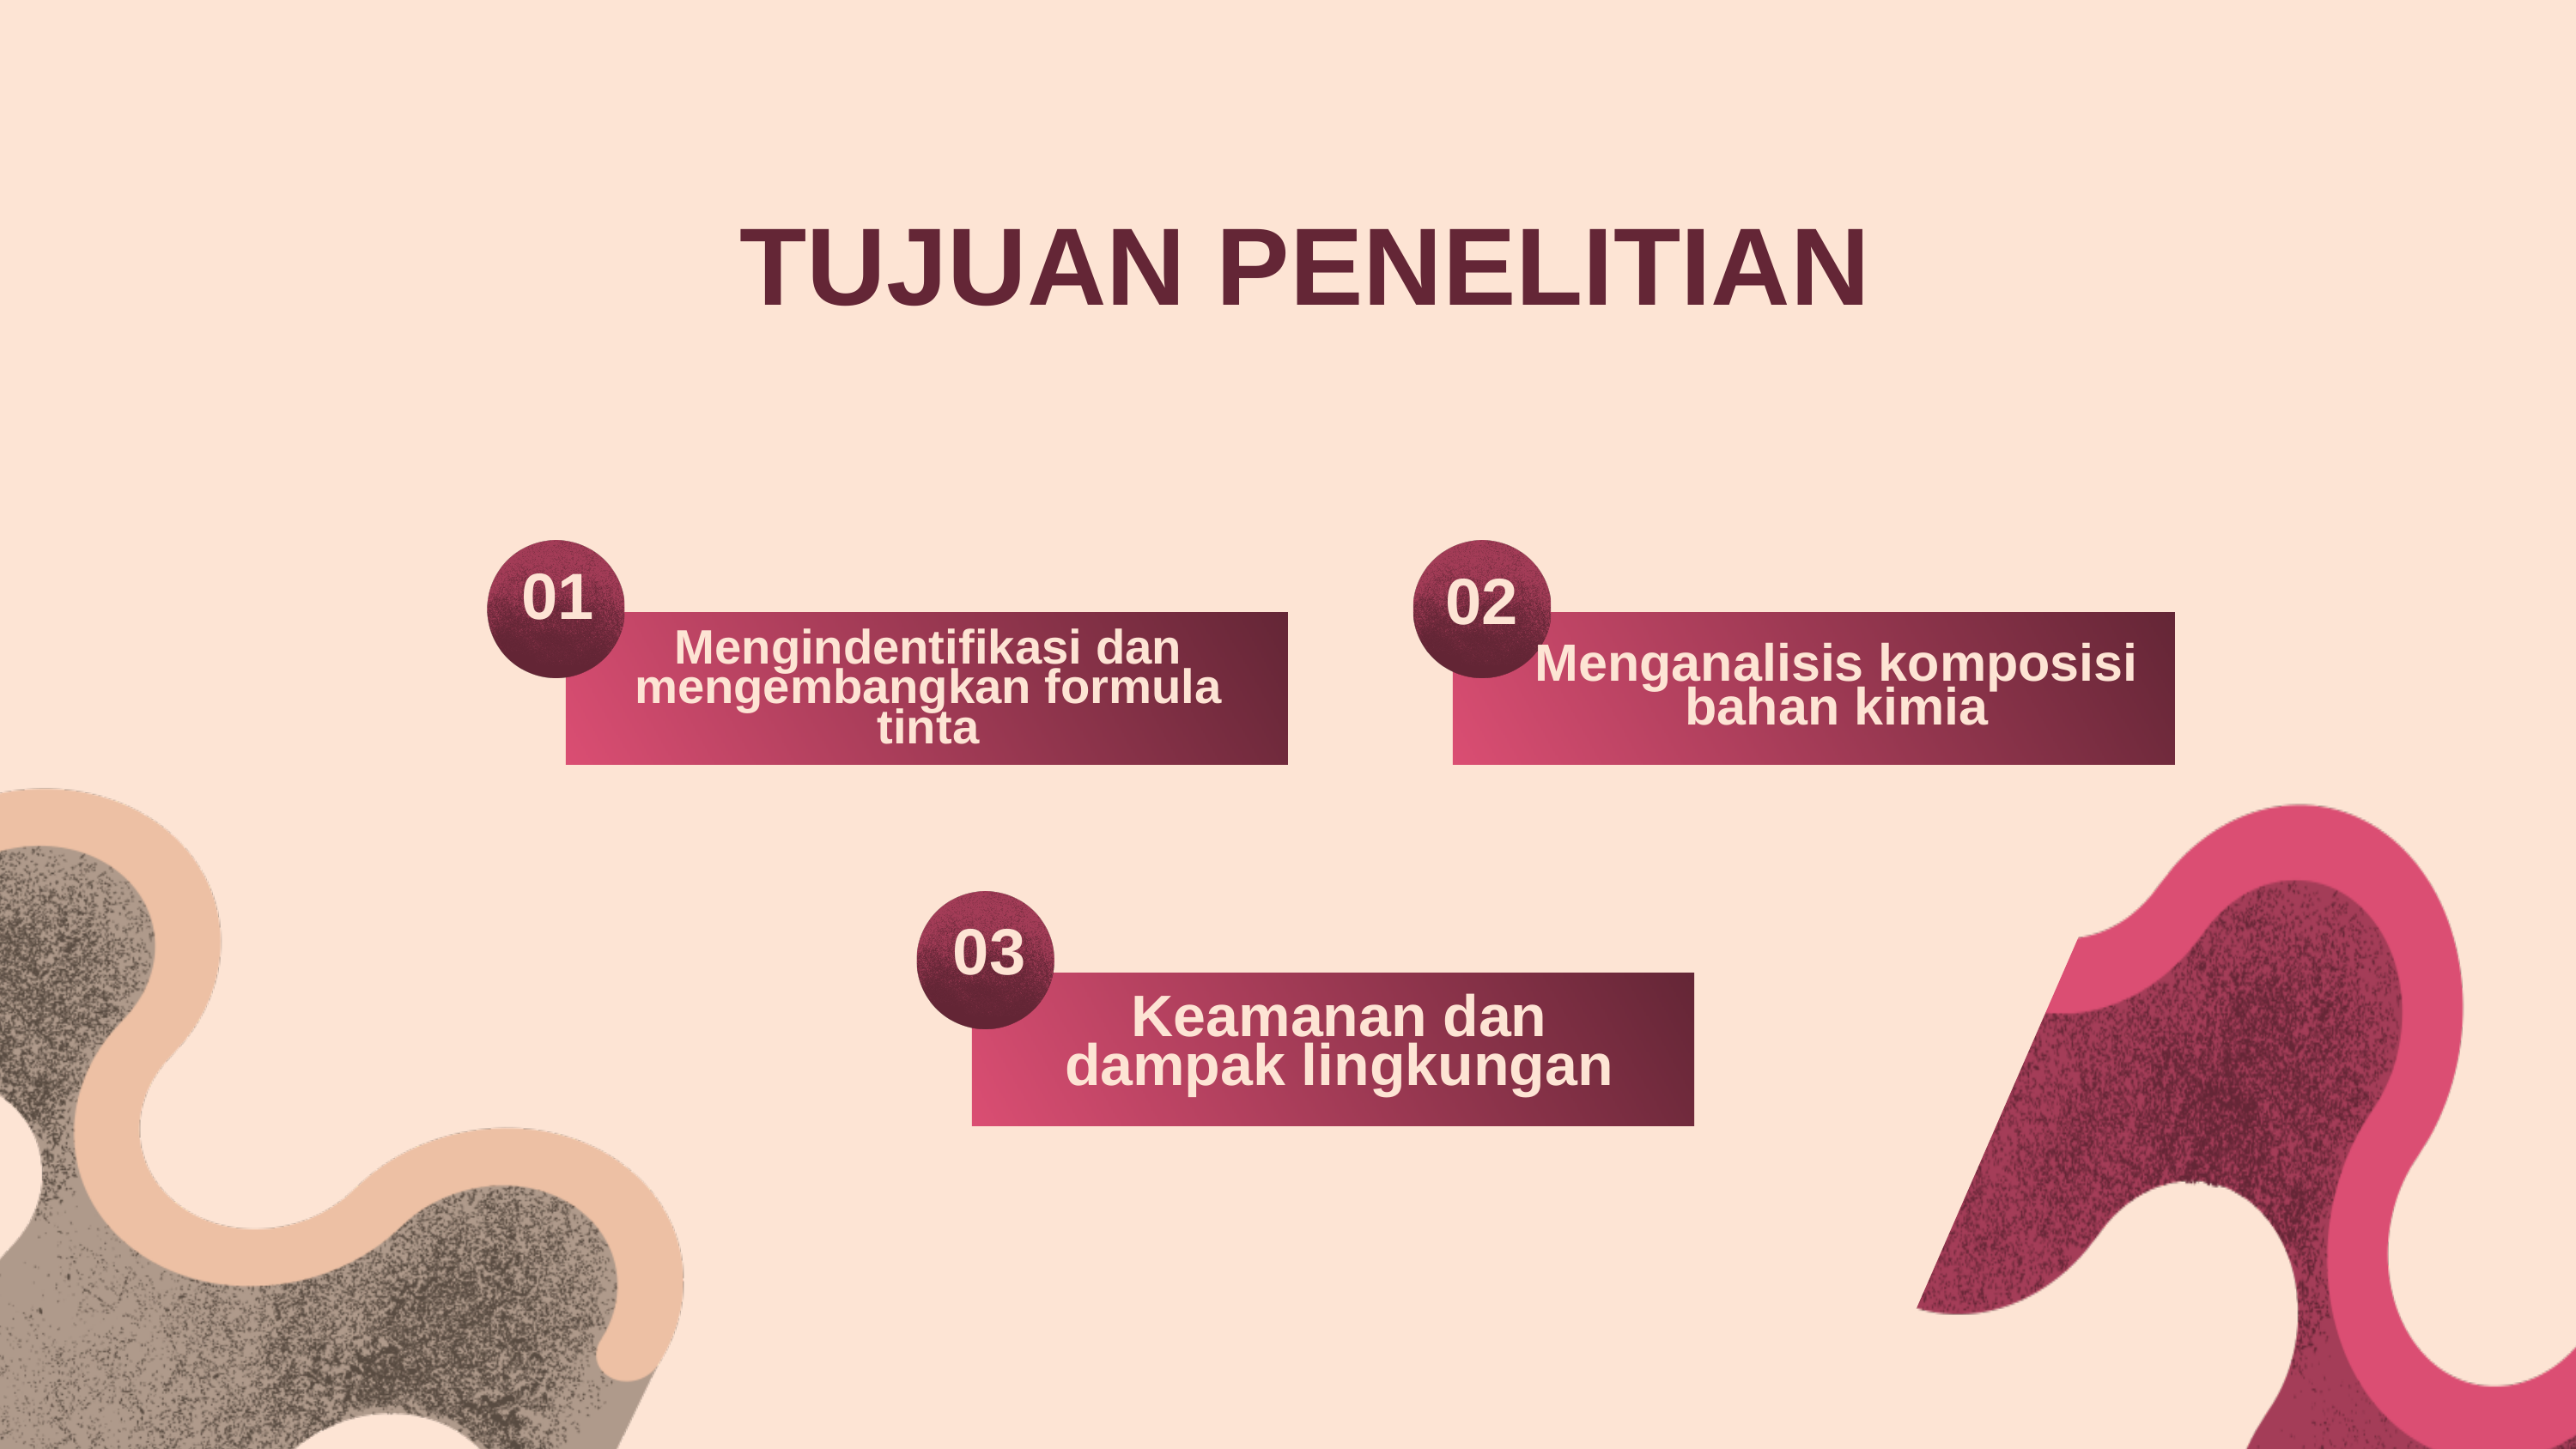

TUJUAN PENELITIAN

01

Mengindentifikasi dan mengembangkan formula tinta

02

Menganalisis komposisi bahan kimia

03

Keamanan dan dampak lingkungan